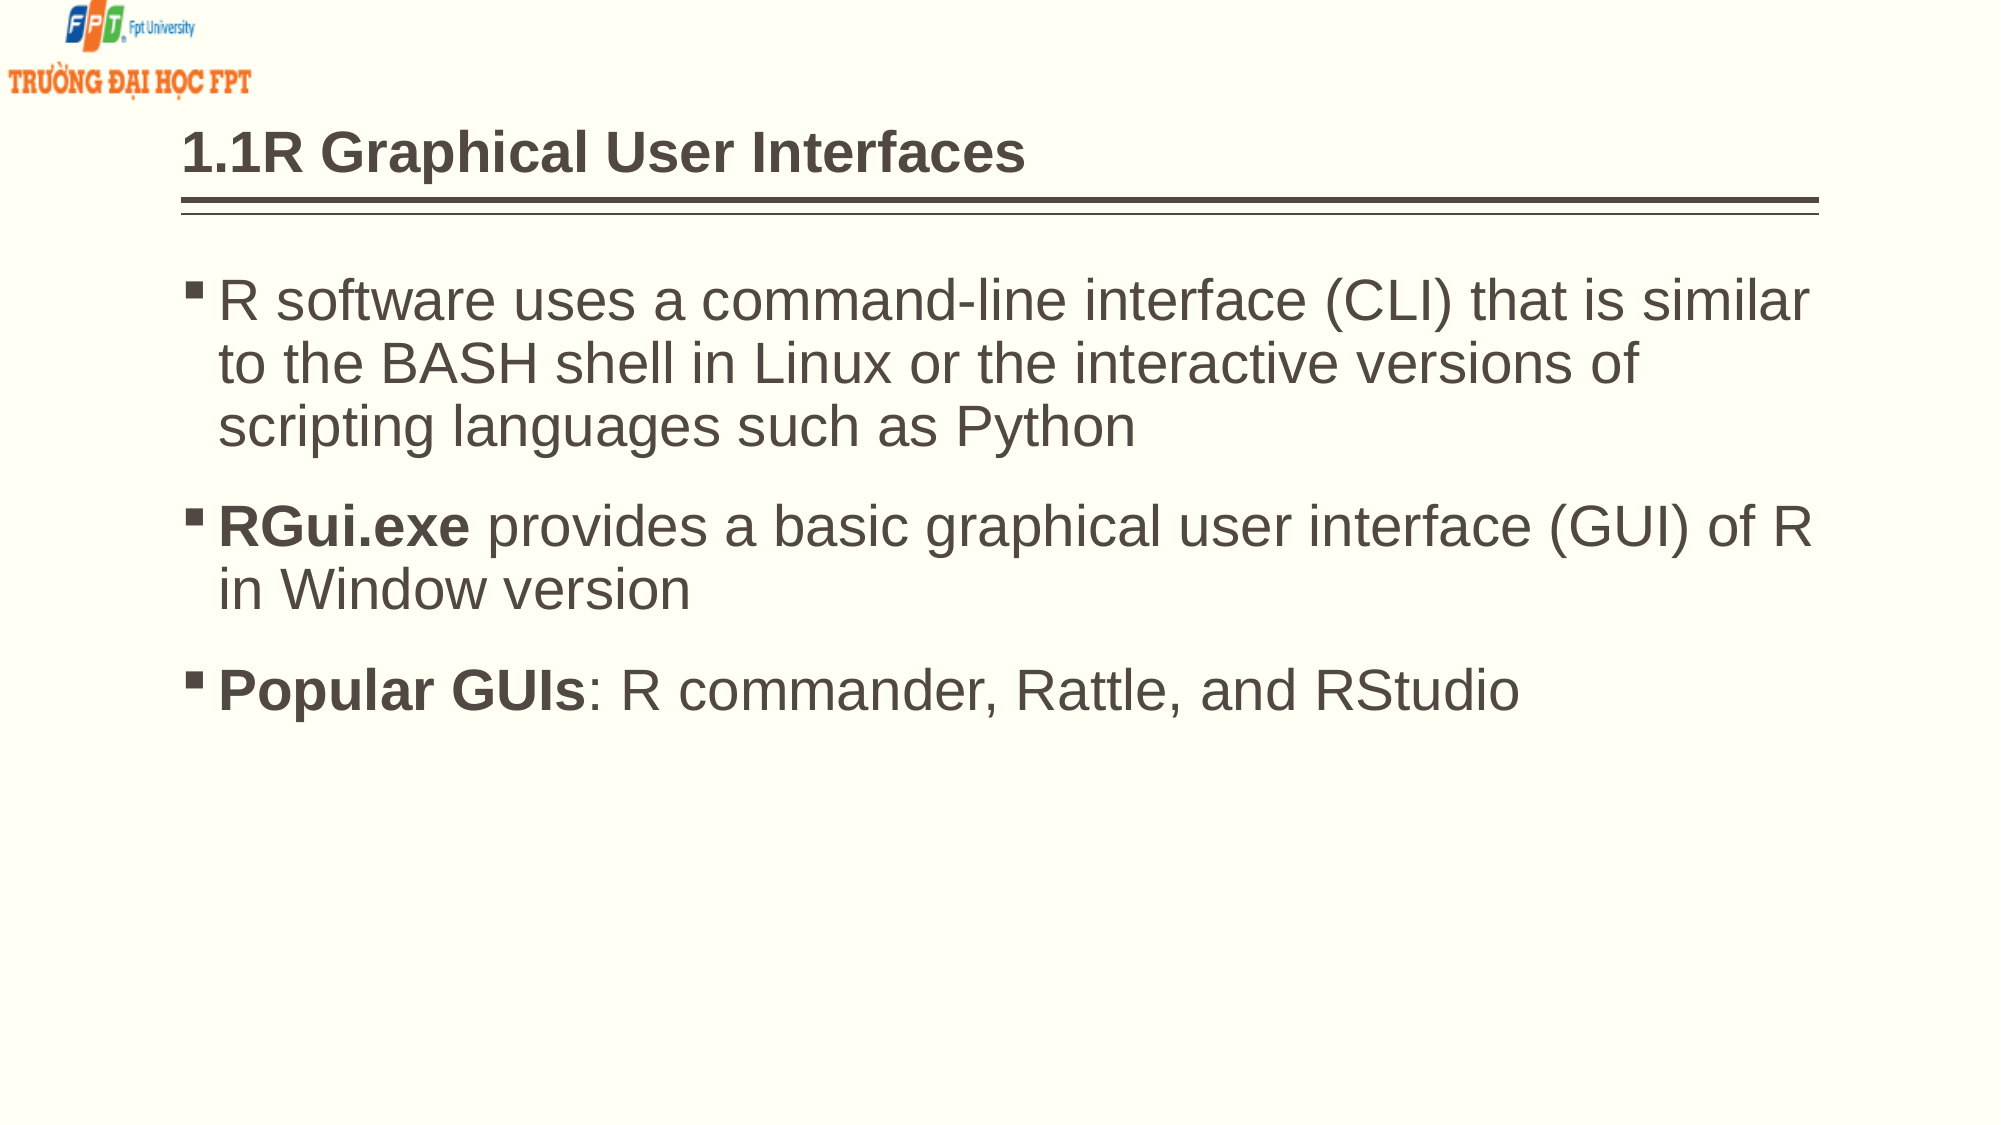

# 1.1R Graphical User Interfaces
R software uses a command-line interface (CLI) that is similar to the BASH shell in Linux or the interactive versions of scripting languages such as Python
RGui.exe provides a basic graphical user interface (GUI) of R in Window version
Popular GUIs: R commander, Rattle, and RStudio